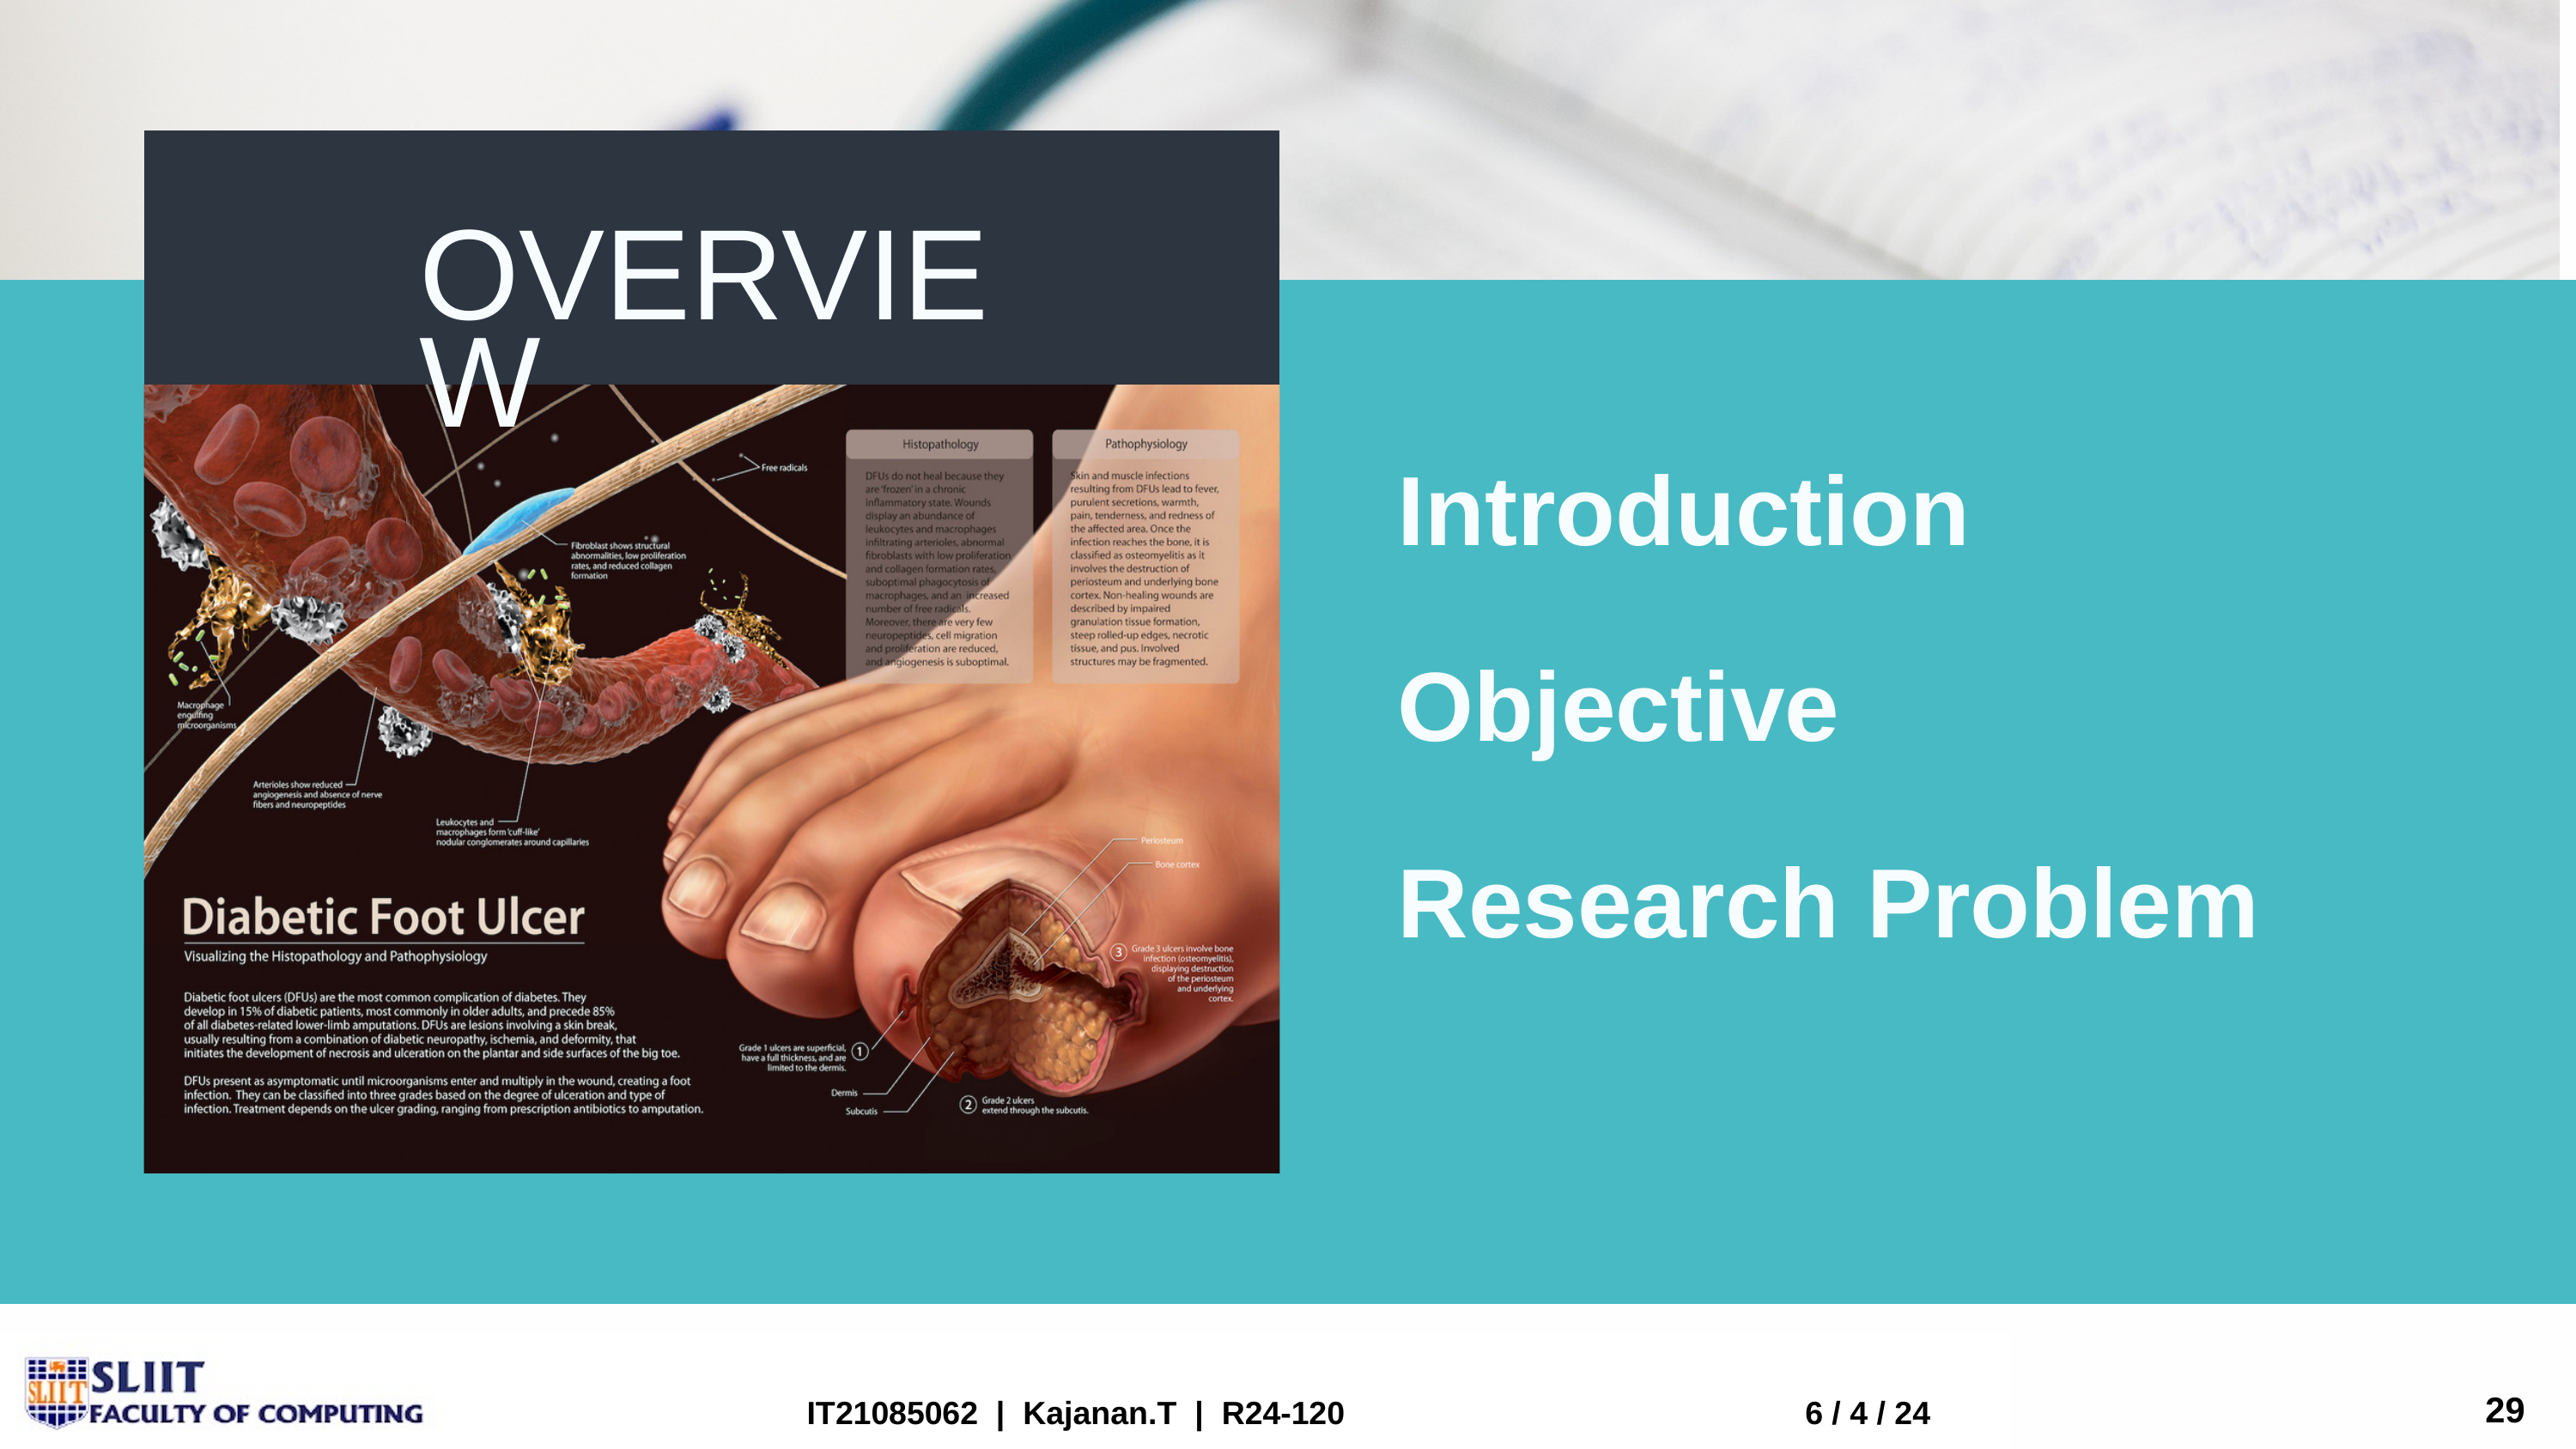

OVERVIEW

Introduction
Objective
Research Problem

29
IT21085062  |  Kajanan.T  |  R24-120
6 / 4 / 24